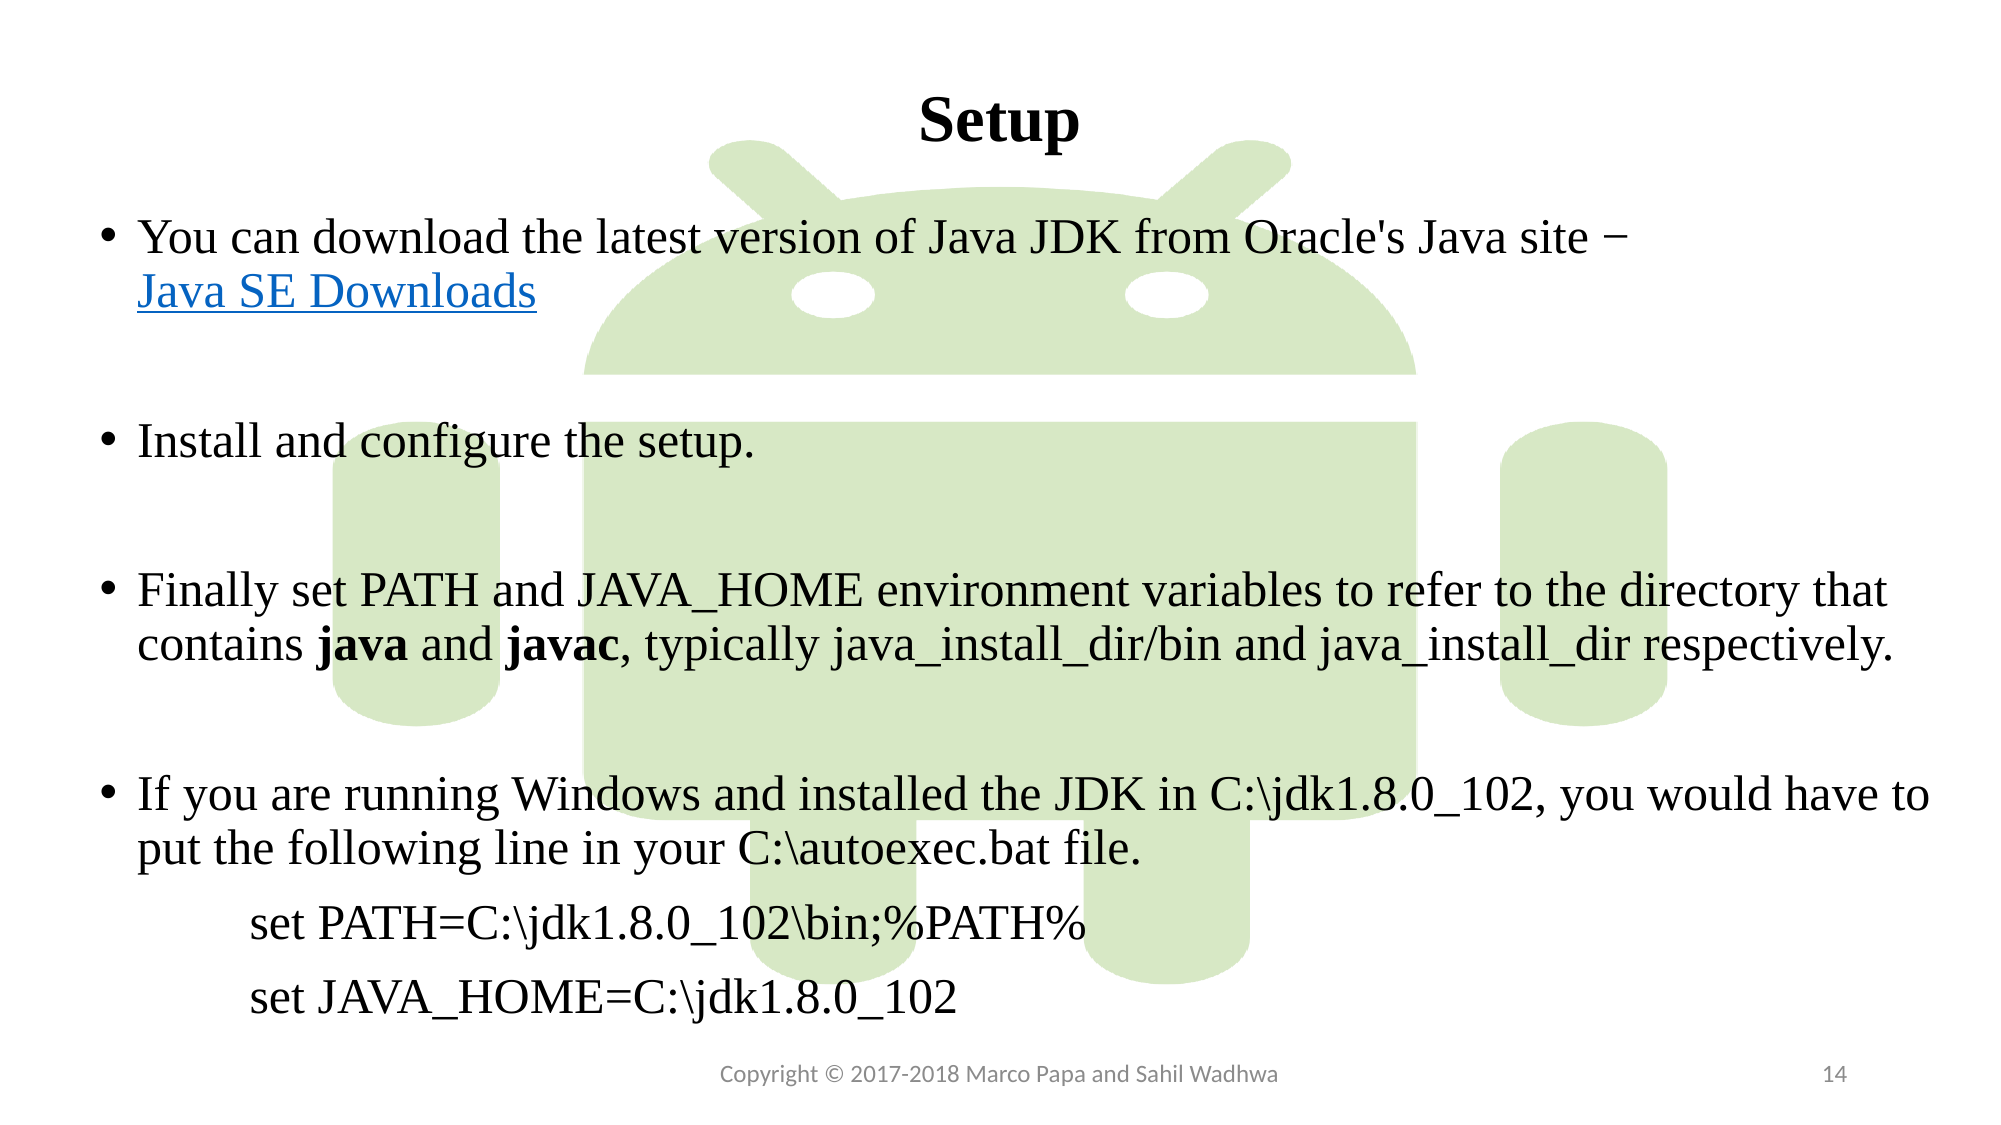

# Setup
You can download the latest version of Java JDK from Oracle's Java site − Java SE Downloads

Install and configure the setup.

Finally set PATH and JAVA_HOME environment variables to refer to the directory that contains java and javac, typically java_install_dir/bin and java_install_dir respectively.

If you are running Windows and installed the JDK in C:\jdk1.8.0_102, you would have to put the following line in your C:\autoexec.bat file.
	set PATH=C:\jdk1.8.0_102\bin;%PATH%
	set JAVA_HOME=C:\jdk1.8.0_102
Copyright © 2017-2018 Marco Papa and Sahil Wadhwa
14